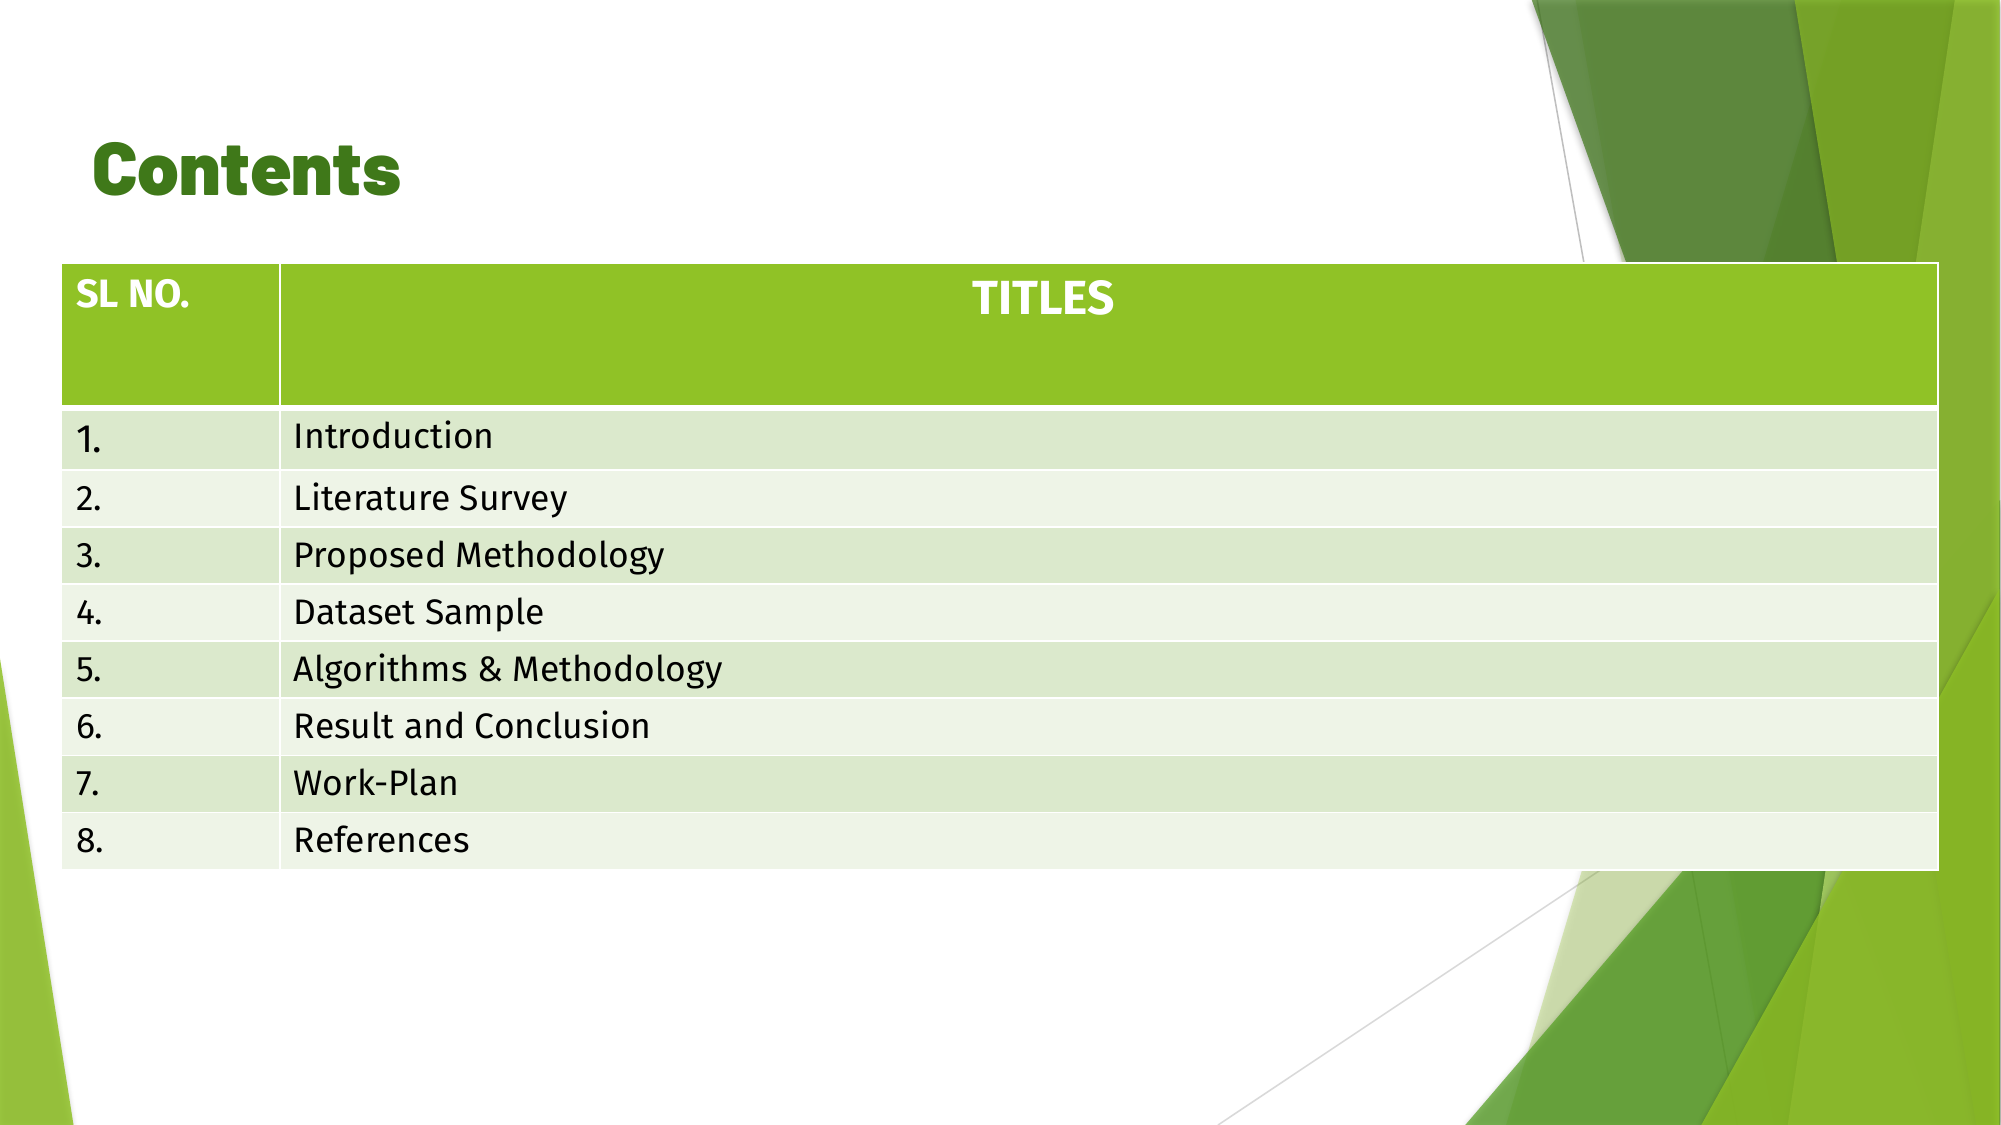

# Contents
| SL NO. | TITLES |
| --- | --- |
| 1. | Introduction |
| 2. | Literature Survey |
| 3. | Proposed Methodology |
| 4. | Dataset Sample |
| 5. | Algorithms & Methodology |
| 6. | Result and Conclusion |
| 7. | Work-Plan |
| 8. | References |